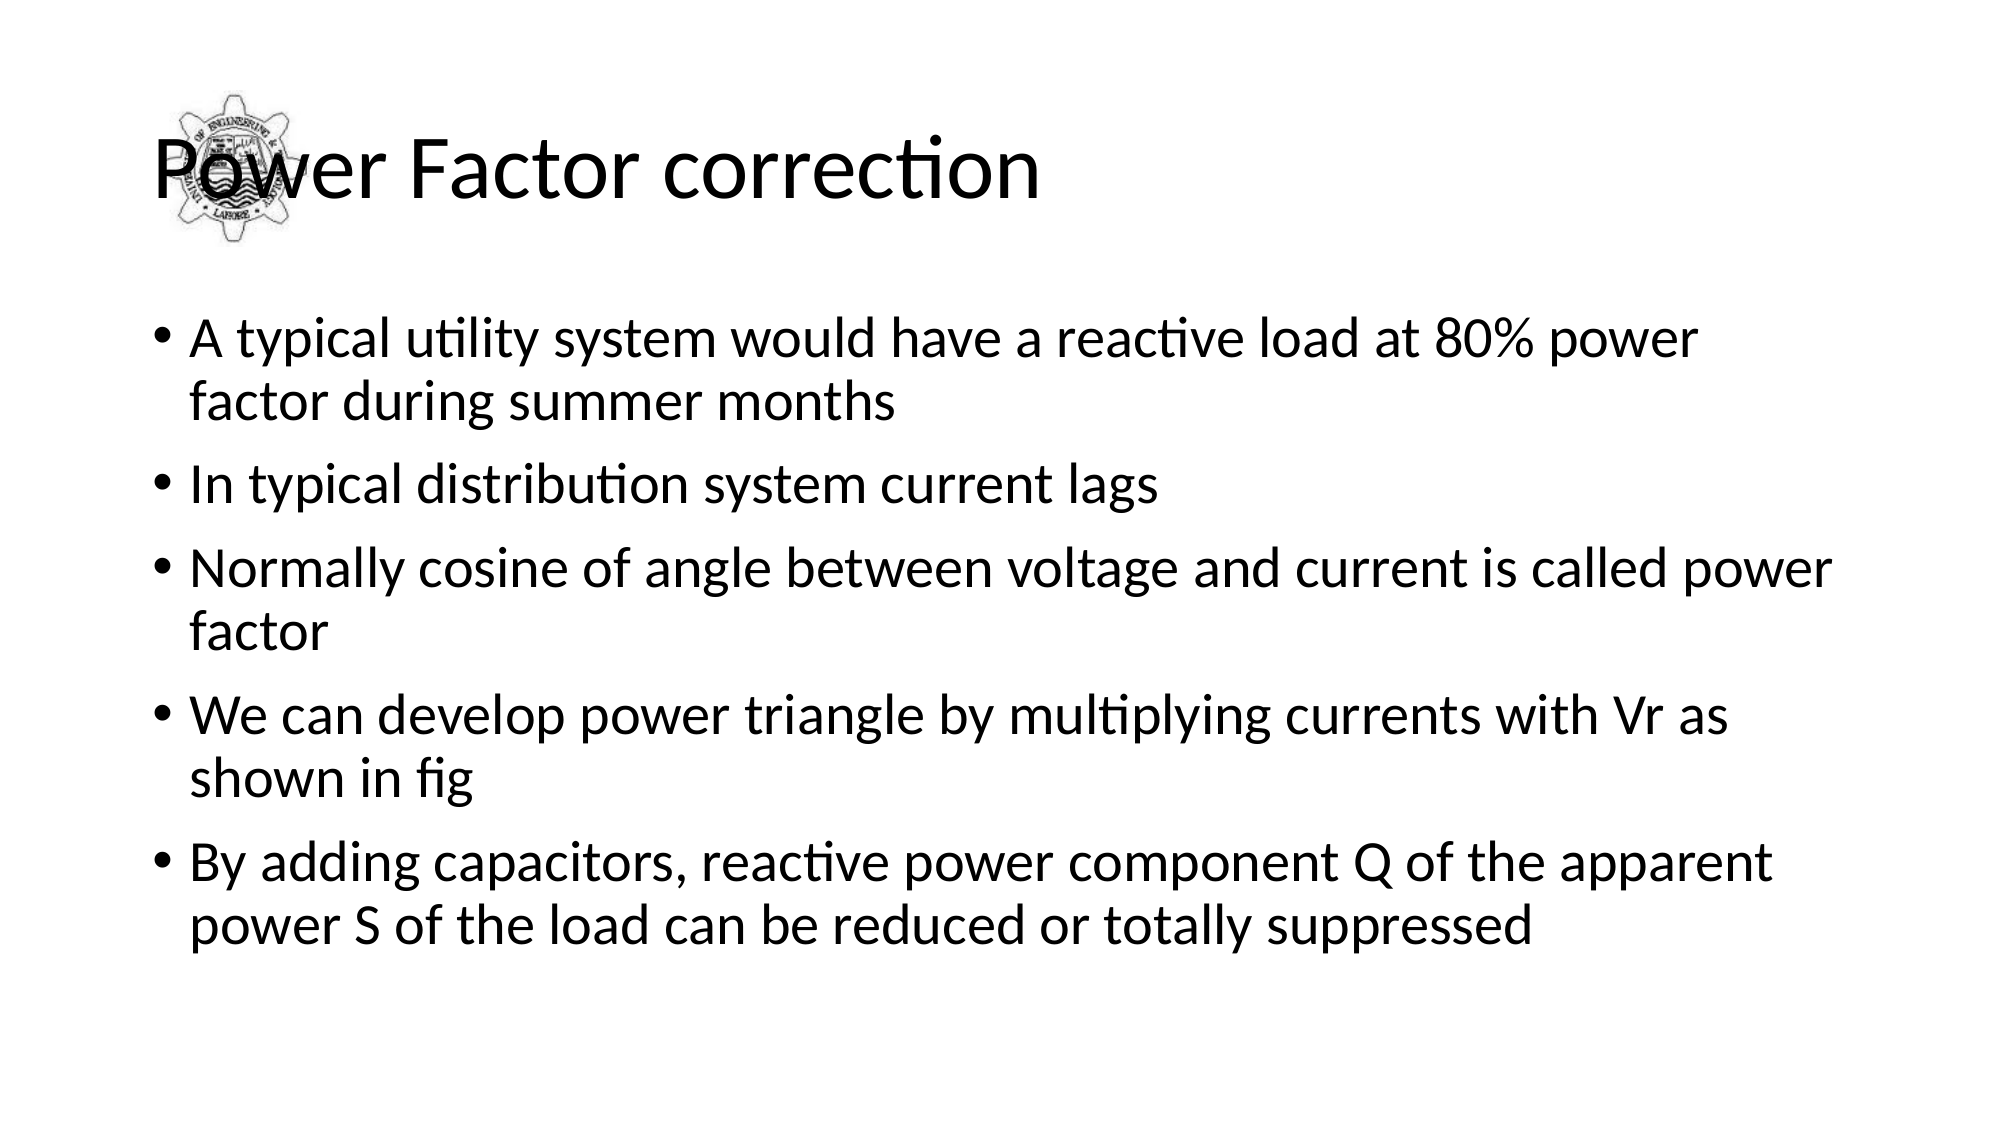

# Power Factor correction
A typical utility system would have a reactive load at 80% power factor during summer months
In typical distribution system current lags
Normally cosine of angle between voltage and current is called power factor
We can develop power triangle by multiplying currents with Vr as shown in fig
By adding capacitors, reactive power component Q of the apparent power S of the load can be reduced or totally suppressed